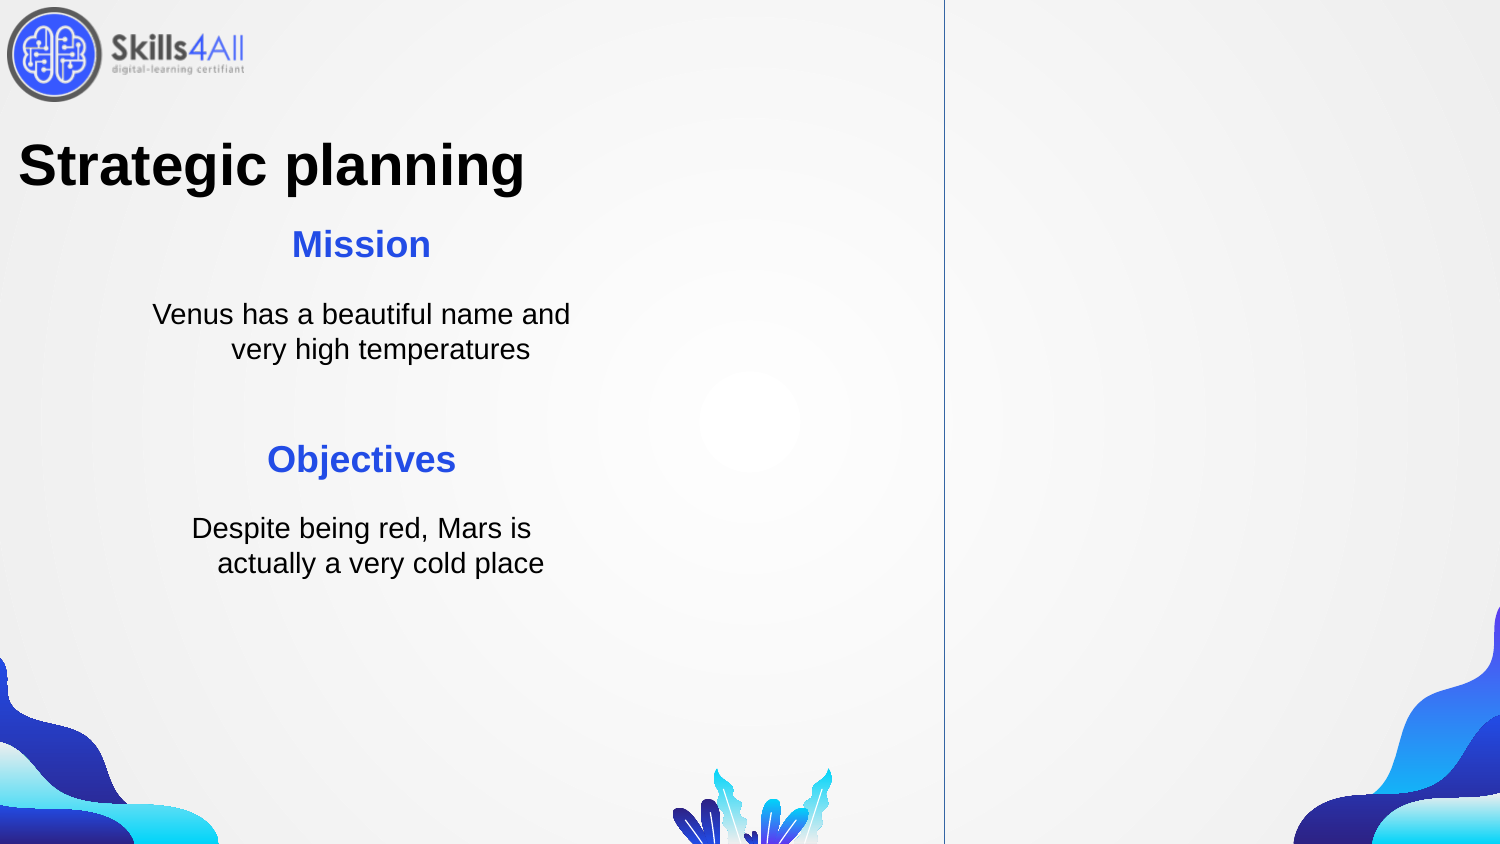

# Strategic planning
Mission
Venus has a beautiful name and very high temperatures
Objectives
Despite being red, Mars is actually a very cold place